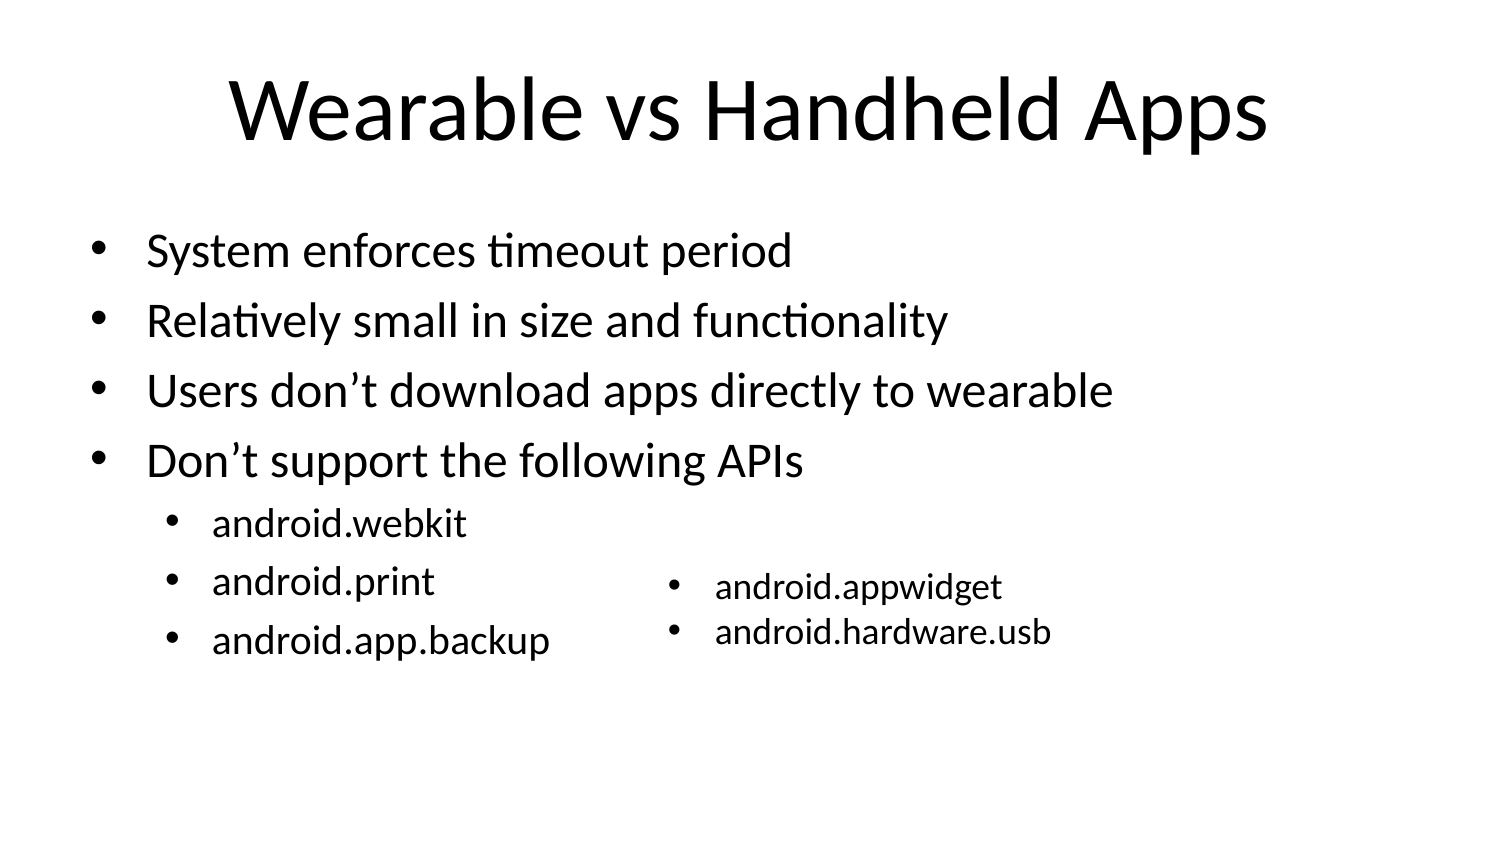

# Wearable vs Handheld Apps
System enforces timeout period
Relatively small in size and functionality
Users don’t download apps directly to wearable
Don’t support the following APIs
android.webkit
android.print
android.app.backup
android.appwidget
android.hardware.usb